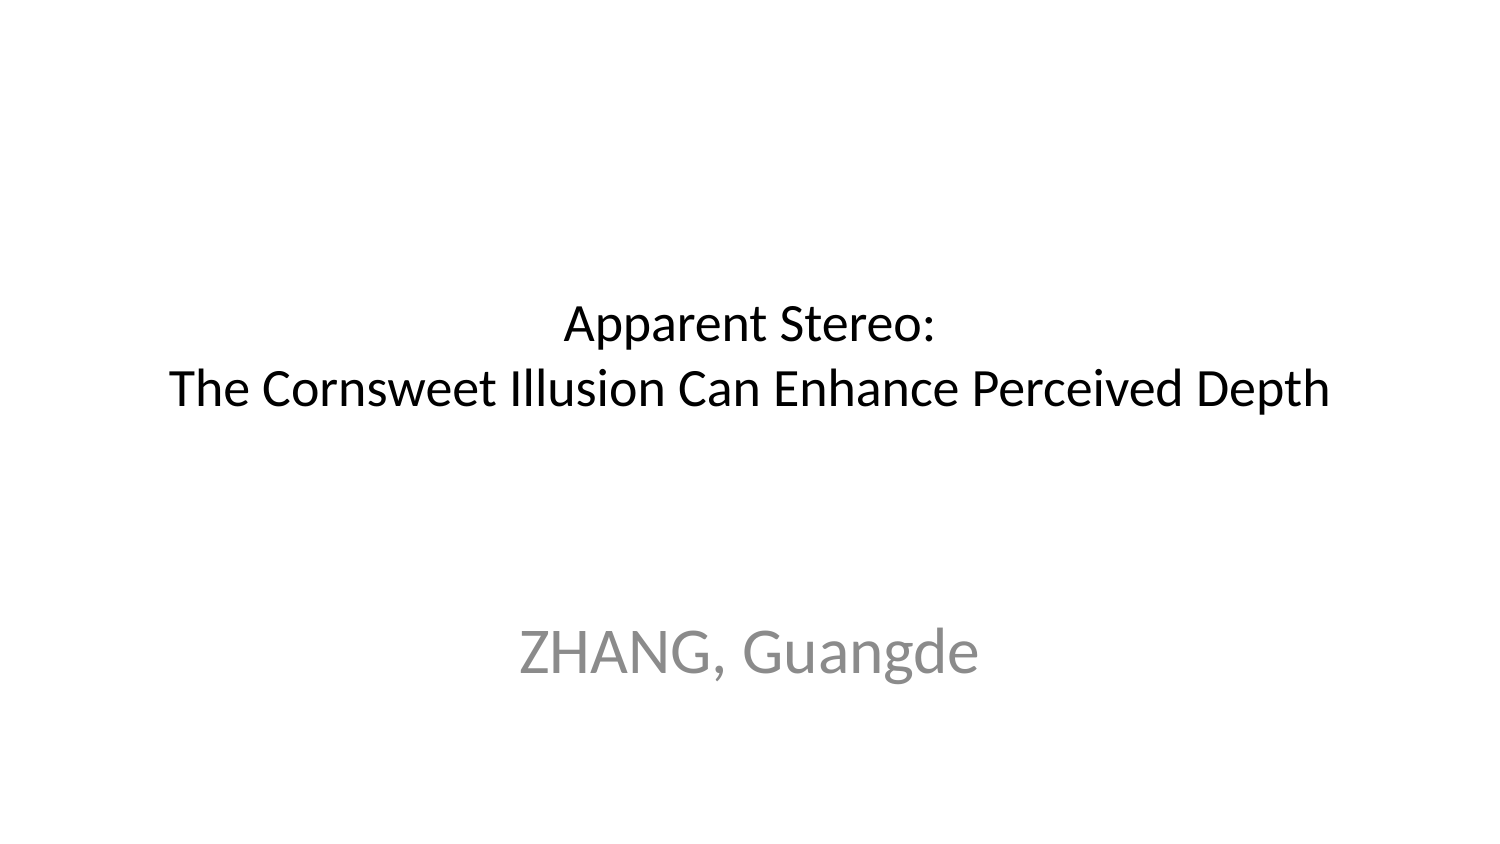

# Apparent Stereo: The Cornsweet Illusion Can Enhance Perceived Depth

ZHANG, Guangde